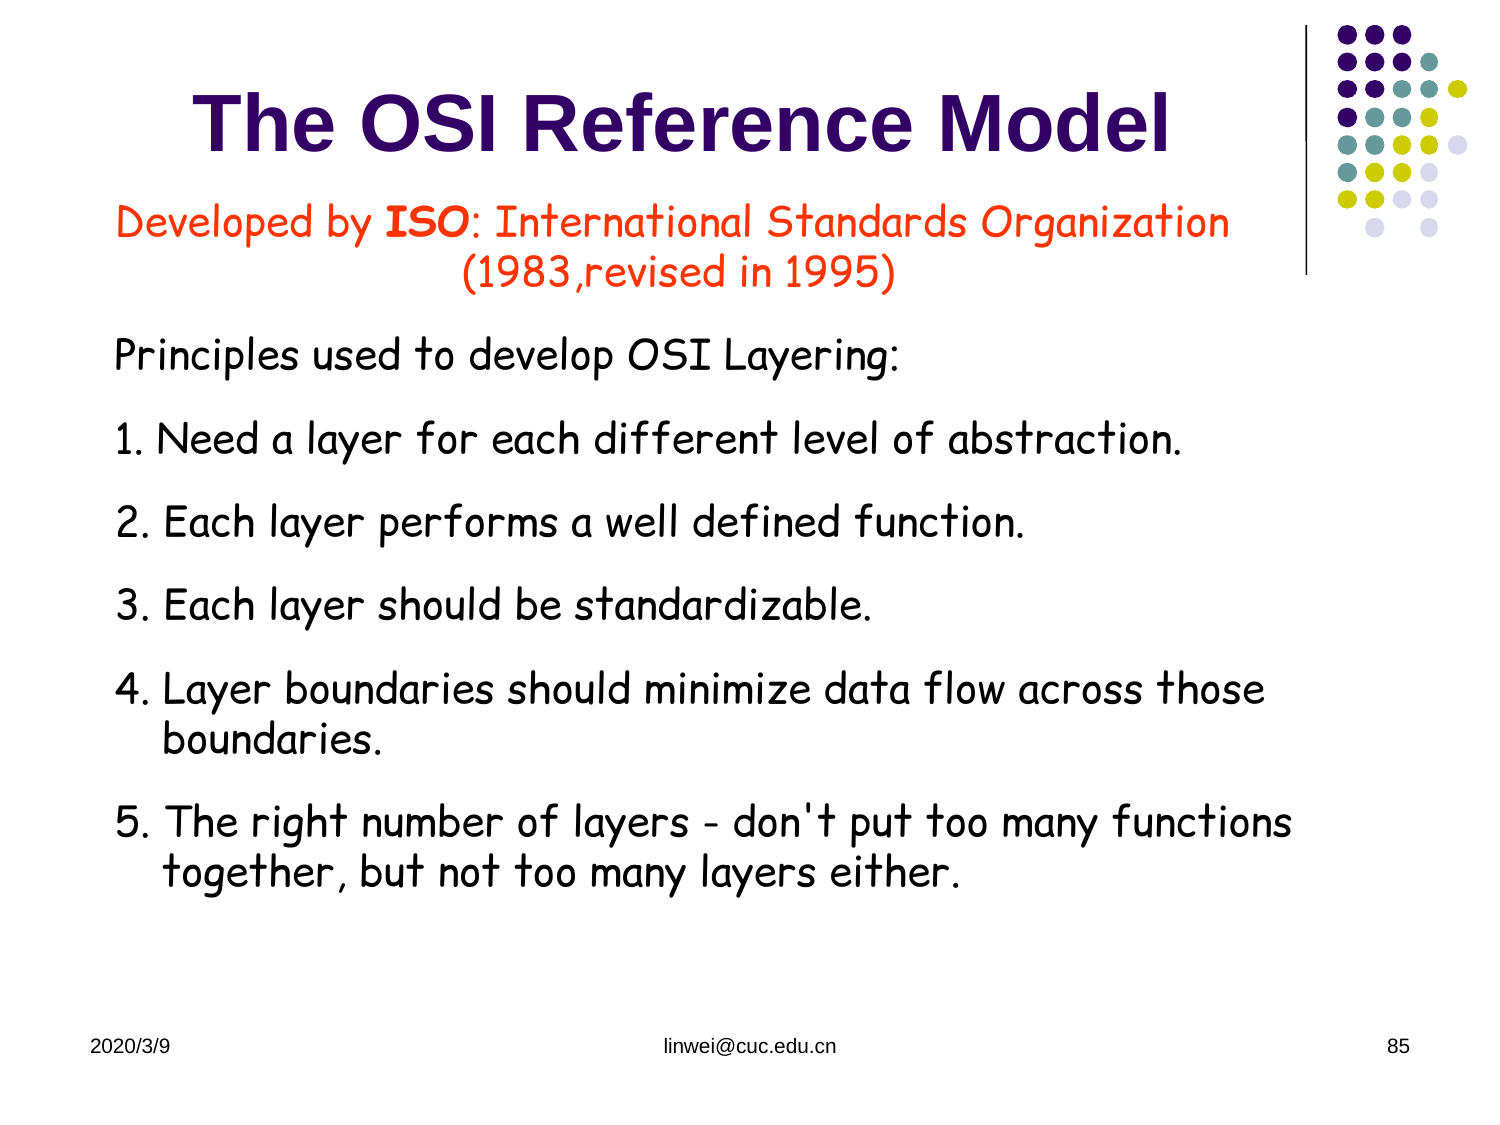

The OSI Reference Model
Developed by ISO: International Standards Organization
			(1983,revised in 1995)
Principles used to develop OSI Layering:
1. Need a layer for each different level of abstraction.
2. Each layer performs a well defined function.
3. Each layer should be standardizable.
4. Layer boundaries should minimize data flow across those boundaries.
5. The right number of layers - don't put too many functions together, but not too many layers either.
2020/3/9
linwei@cuc.edu.cn
85